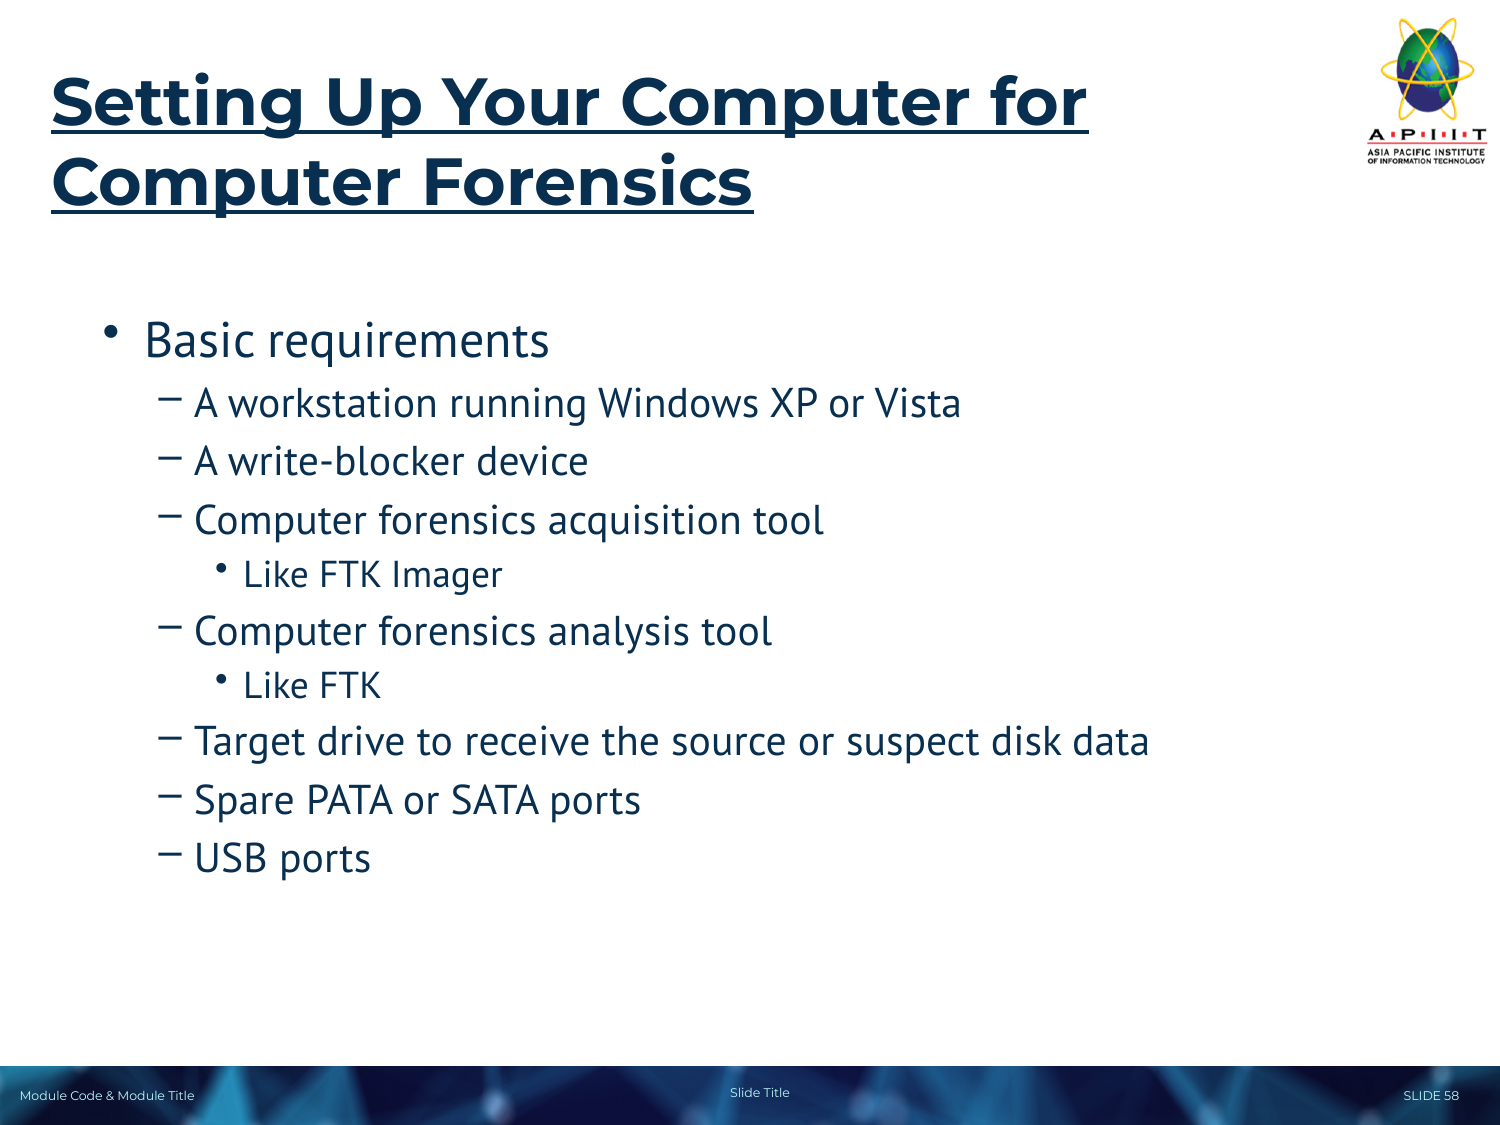

# Setting Up Your Computer for Computer Forensics
Basic requirements
A workstation running Windows XP or Vista
A write-blocker device
Computer forensics acquisition tool
Like FTK Imager
Computer forensics analysis tool
Like FTK
Target drive to receive the source or suspect disk data
Spare PATA or SATA ports
USB ports